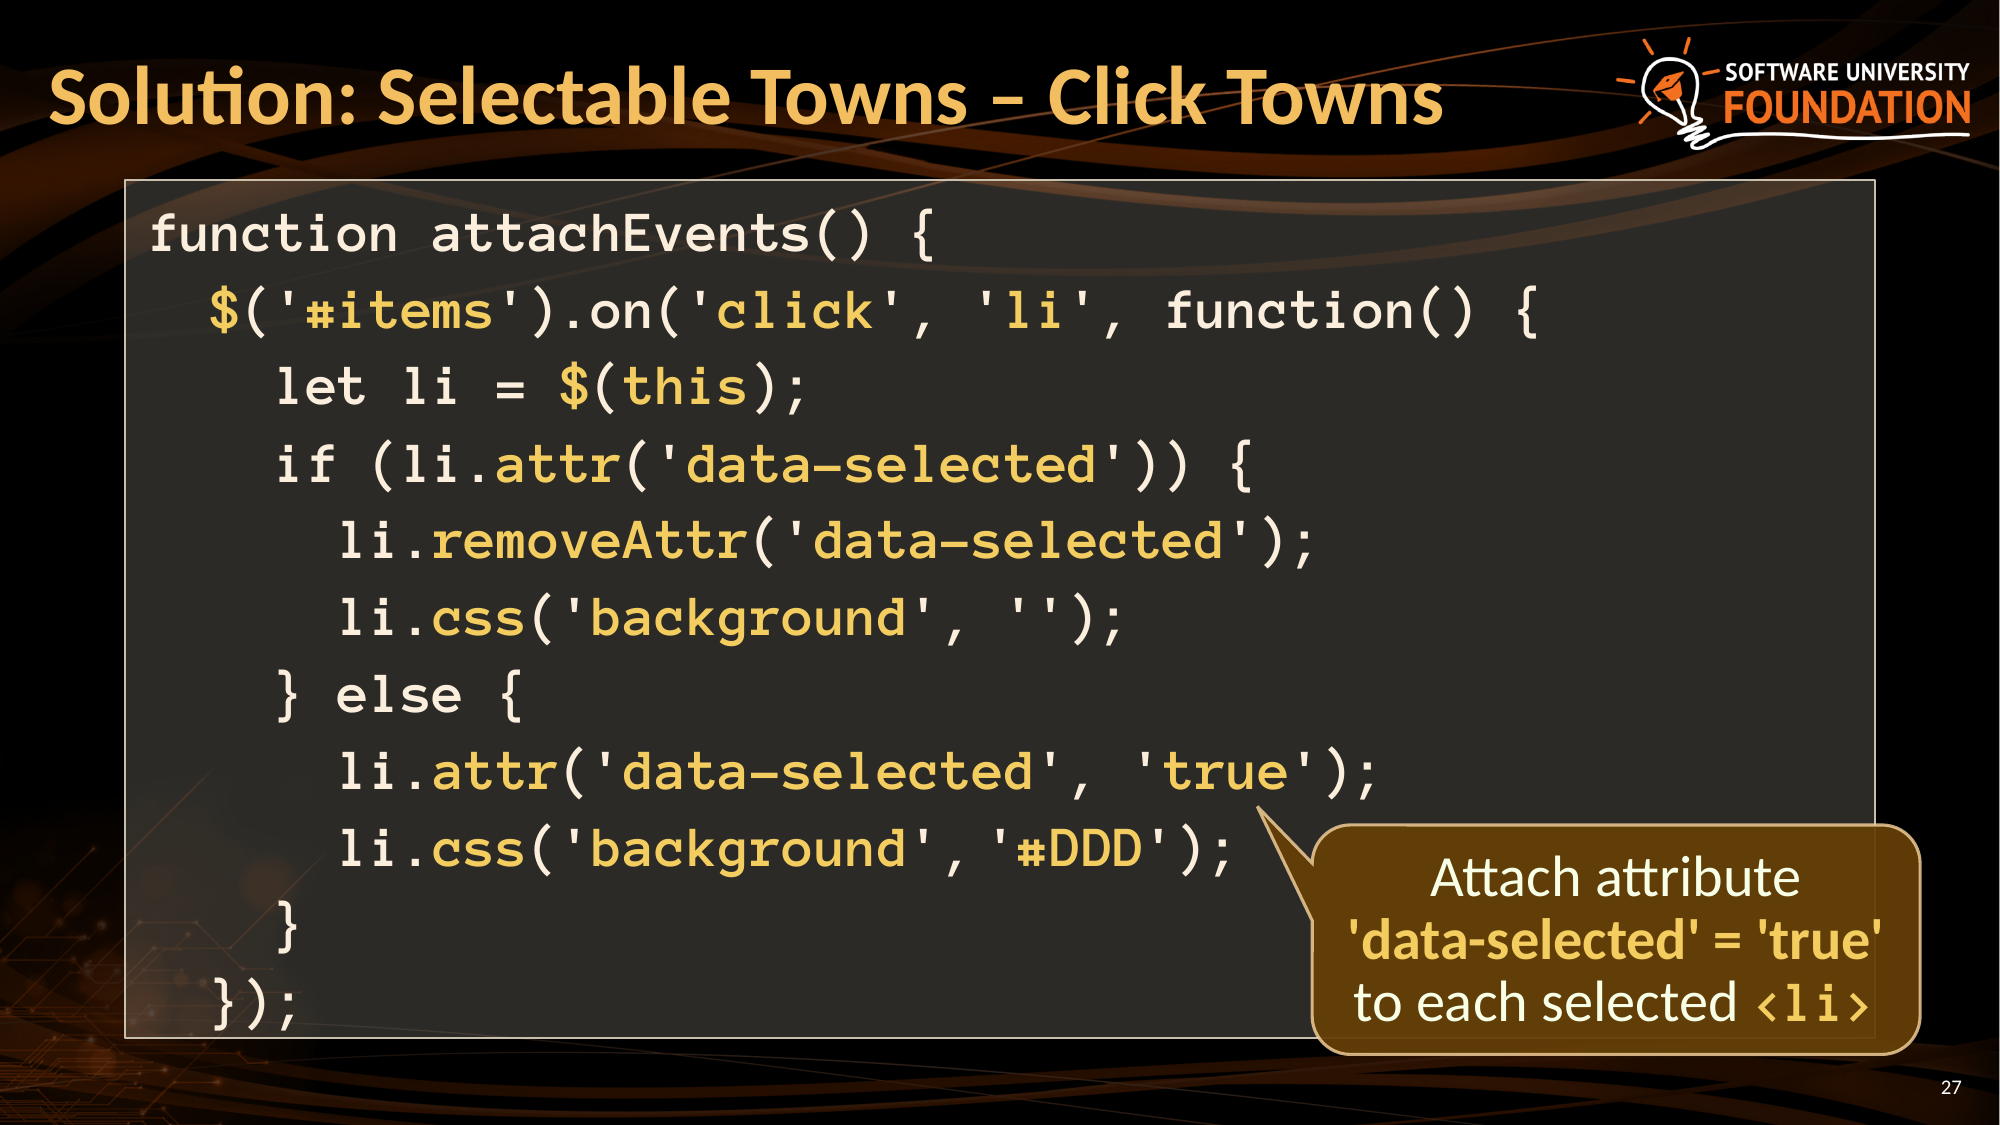

# Solution: Selectable Towns – Click Towns
function attachEvents() {
  $('#items').on('click', 'li', function() {
    let li = $(this);
    if (li.attr('data-selected')) {
      li.removeAttr('data-selected');
      li.css('background', '');
    } else {
      li.attr('data-selected', 'true');
      li.css('background', '#DDD');
    }
  });
Attach attribute
'data-selected' = 'true'
to each selected <li>
27